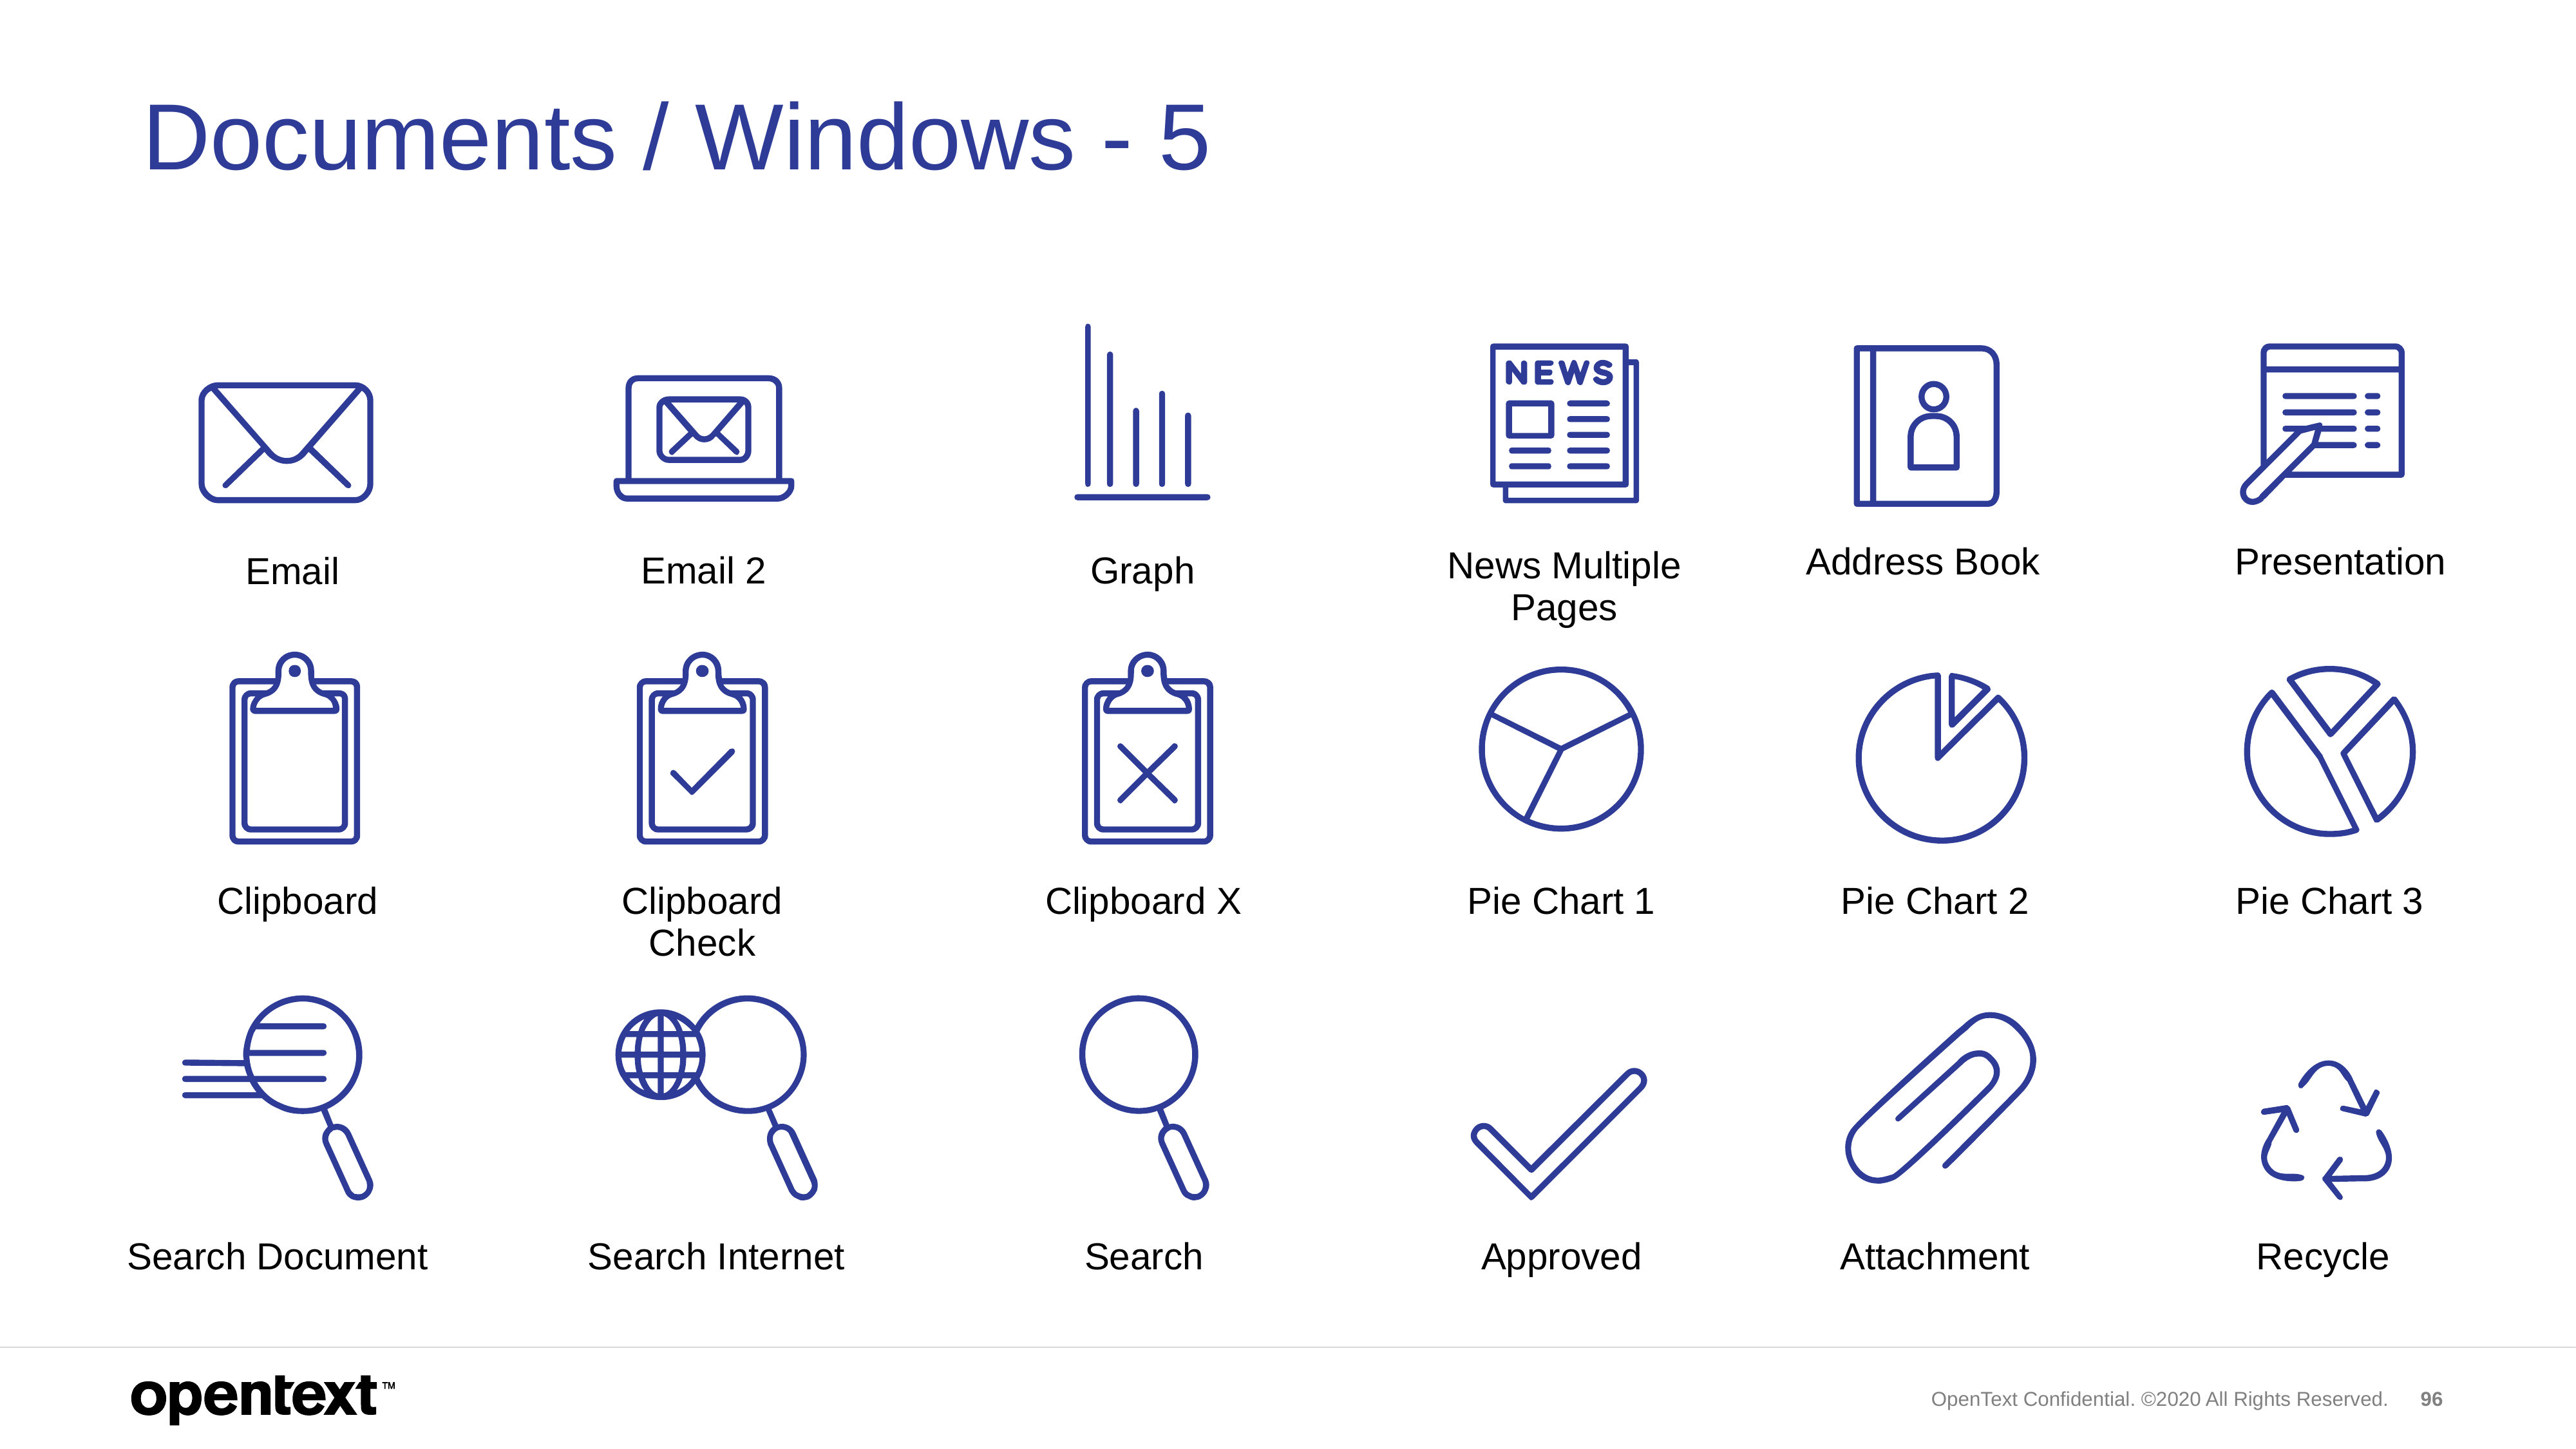

# Documents / Windows - 5

Address Book
Presentation
News Multiple Pages
Email 2
Graph
Email

Clipboard
Clipboard Check
Clipboard X
Pie Chart 1
Pie Chart 2
Pie Chart 3

Search Document
Search Internet
Search
Approved
Attachment
Recycle